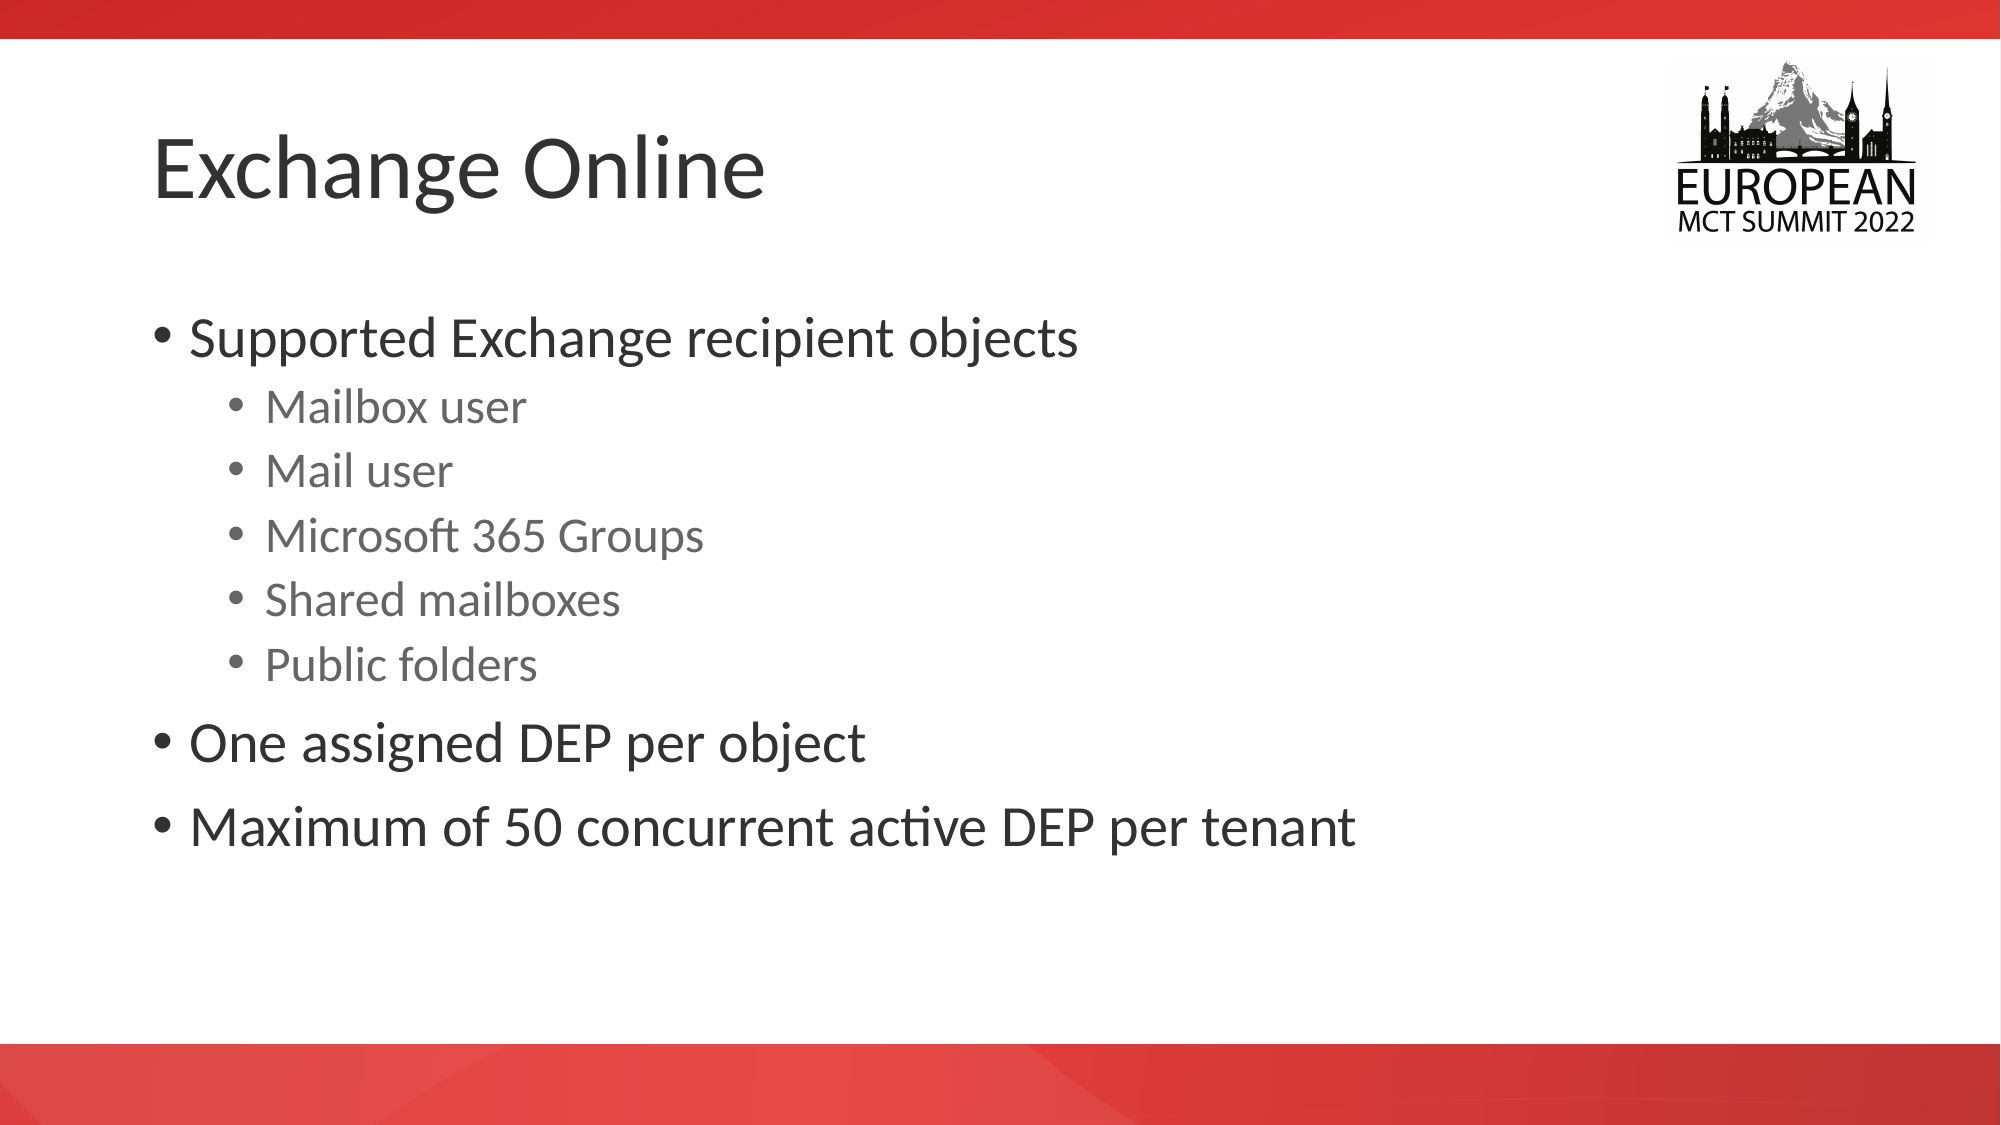

# Exchange Online
Supported Exchange recipient objects
Mailbox user
Mail user
Microsoft 365 Groups
Shared mailboxes
Public folders
One assigned DEP per object
Maximum of 50 concurrent active DEP per tenant